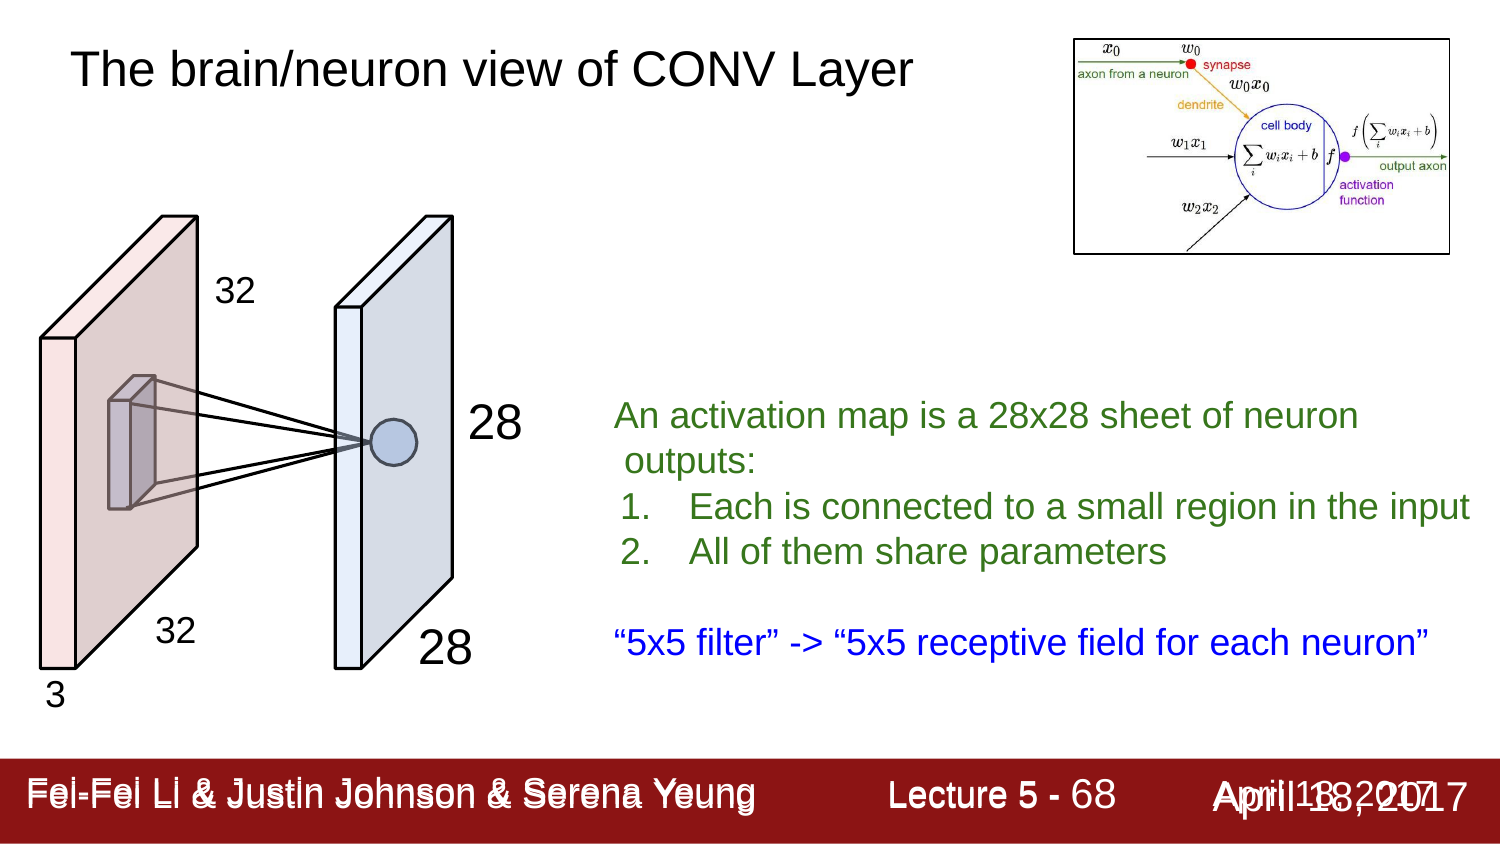

# The brain/neuron view of CONV Layer

32

28
An activation map is a 28x28 sheet of neuron  outputs:

Each is connected to a small region in the input
All of them share parameters
32
28
“5x5 filter” -> “5x5 receptive field for each neuron”
3
Lecture 5 - 68
April 18, 2017
Fei-Fei Li & Justin Johnson & Serena Yeung
Fei-Fei Li & Justin Johnson & Serena Yeung	Lecture 5 -	April 18, 2017